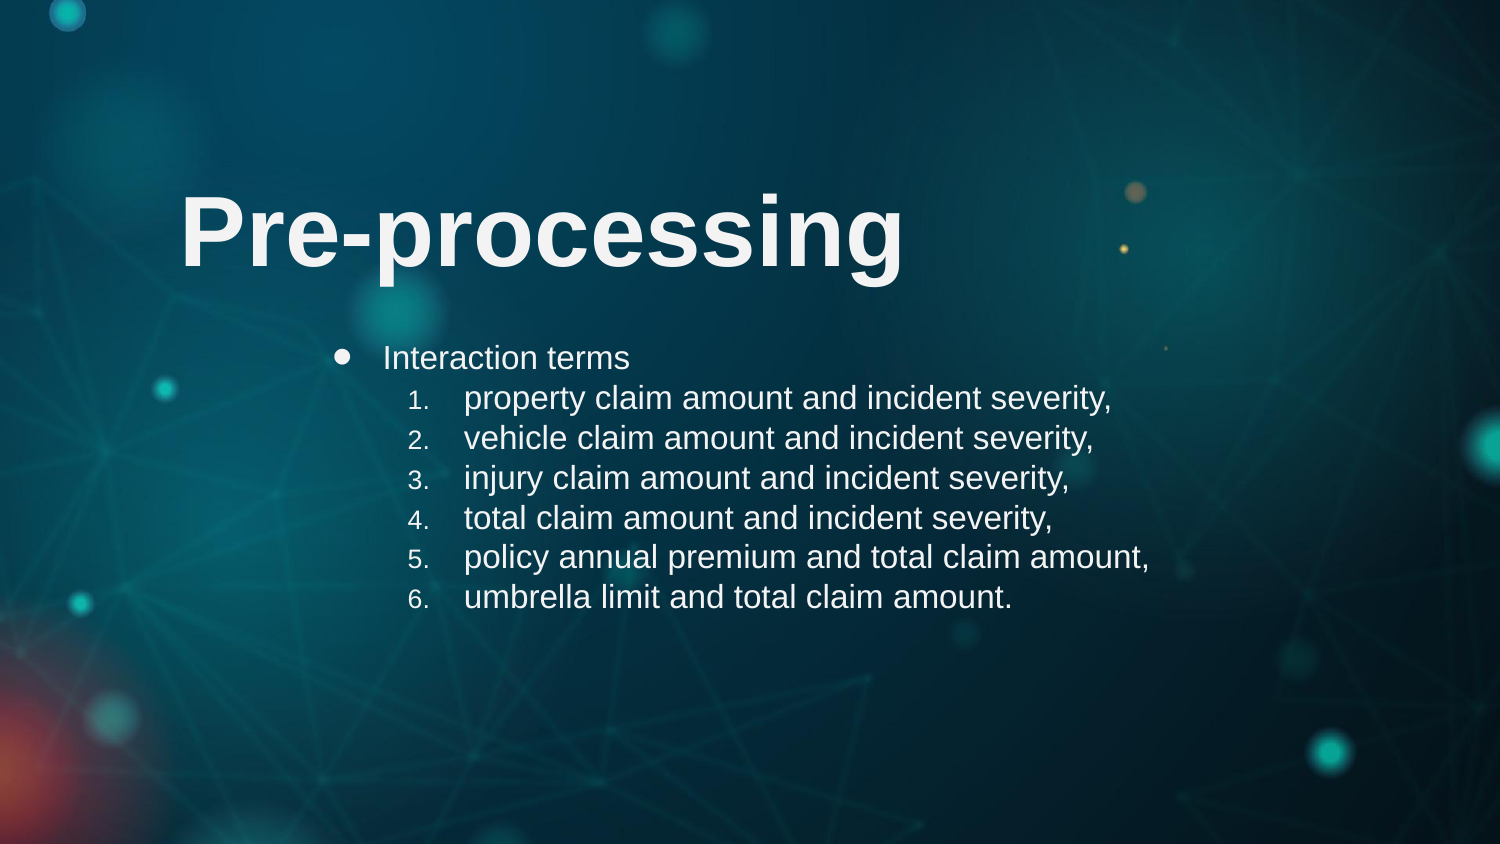

# Pre-processing
Interaction terms
property claim amount and incident severity,
vehicle claim amount and incident severity,
injury claim amount and incident severity,
total claim amount and incident severity,
policy annual premium and total claim amount,
umbrella limit and total claim amount.